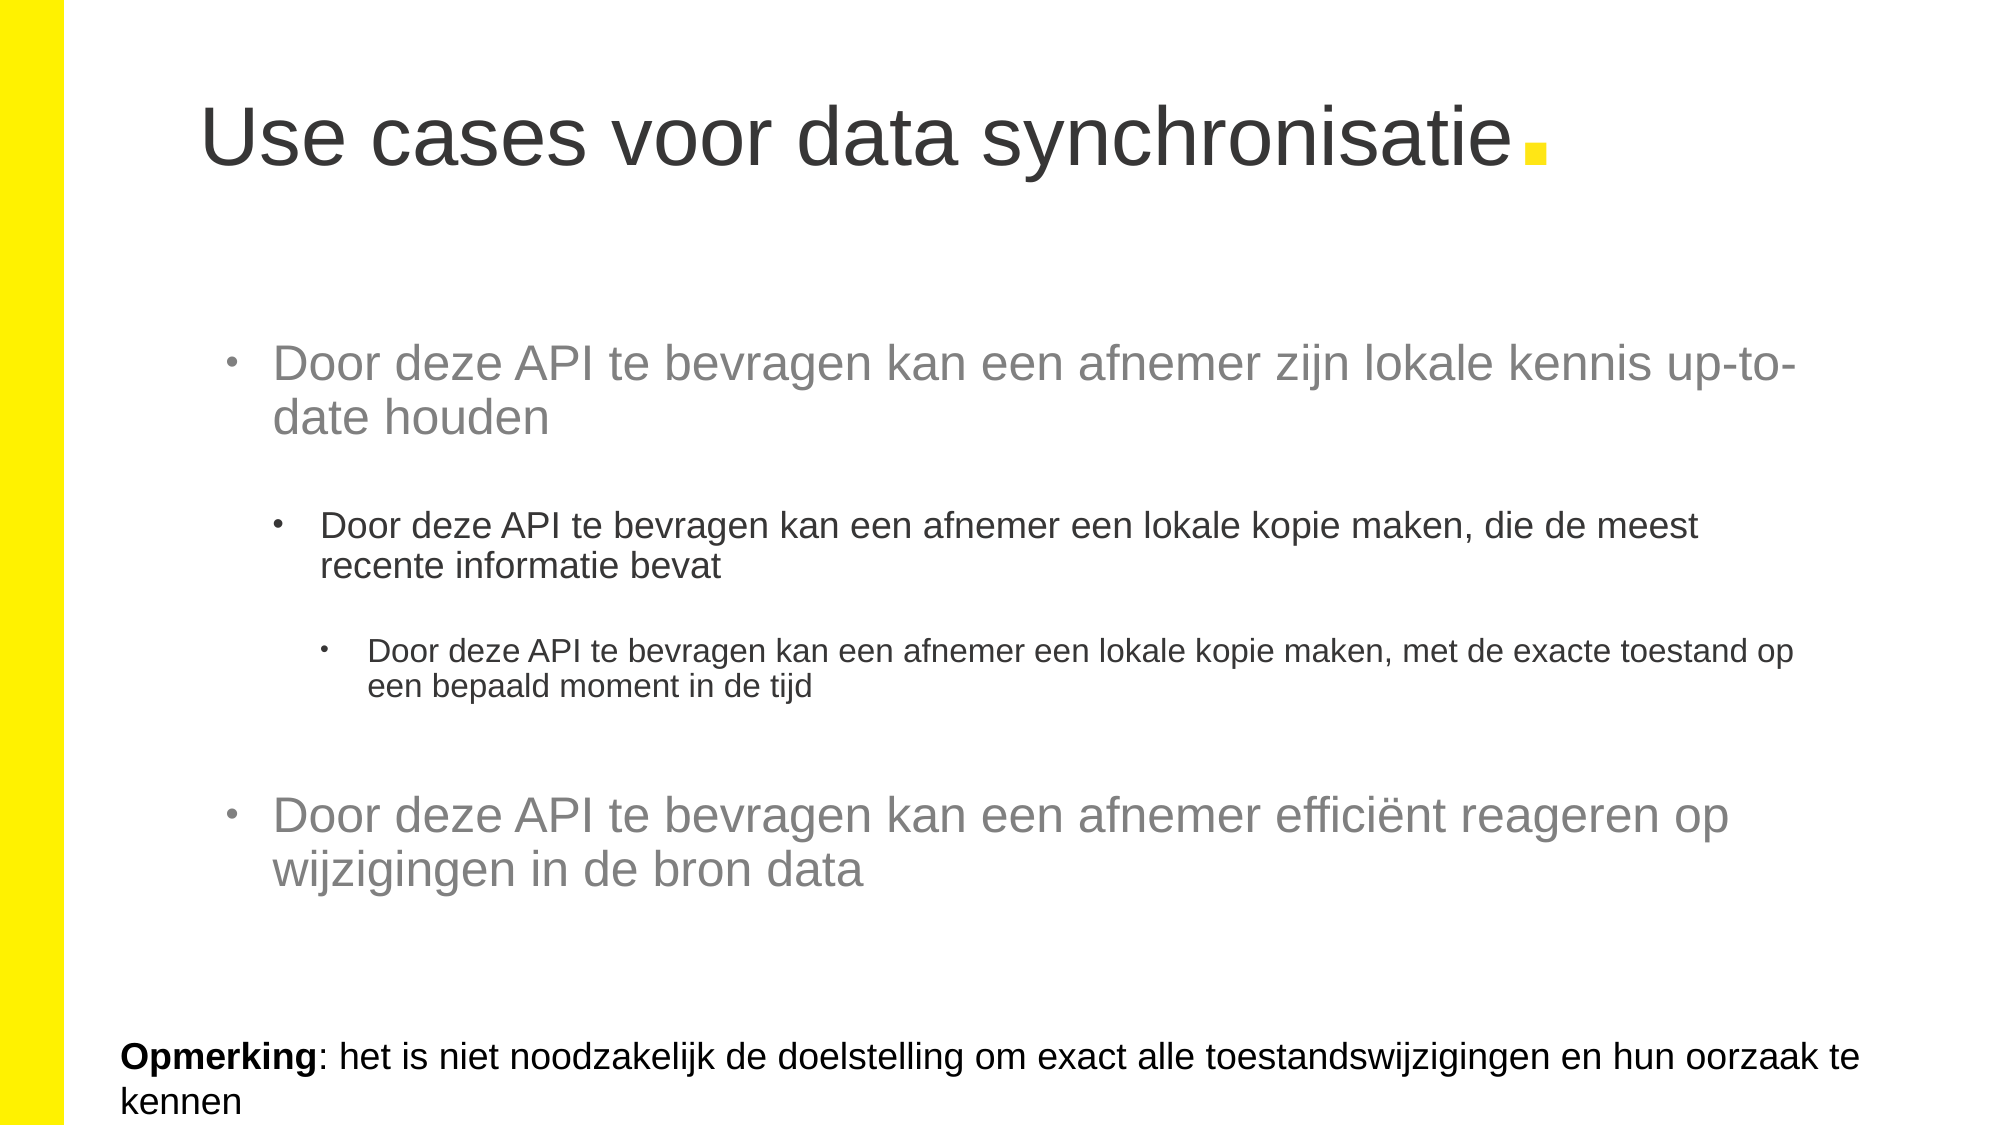

# Use cases voor data synchronisatie.

Door deze API te bevragen kan een afnemer zijn lokale kennis up-to-date houden
Door deze API te bevragen kan een afnemer een lokale kopie maken, die de meest recente informatie bevat
Door deze API te bevragen kan een afnemer een lokale kopie maken, met de exacte toestand op een bepaald moment in de tijd

Door deze API te bevragen kan een afnemer efficiënt reageren op wijzigingen in de bron data
Opmerking: het is niet noodzakelijk de doelstelling om exact alle toestandswijzigingen en hun oorzaak te kennen